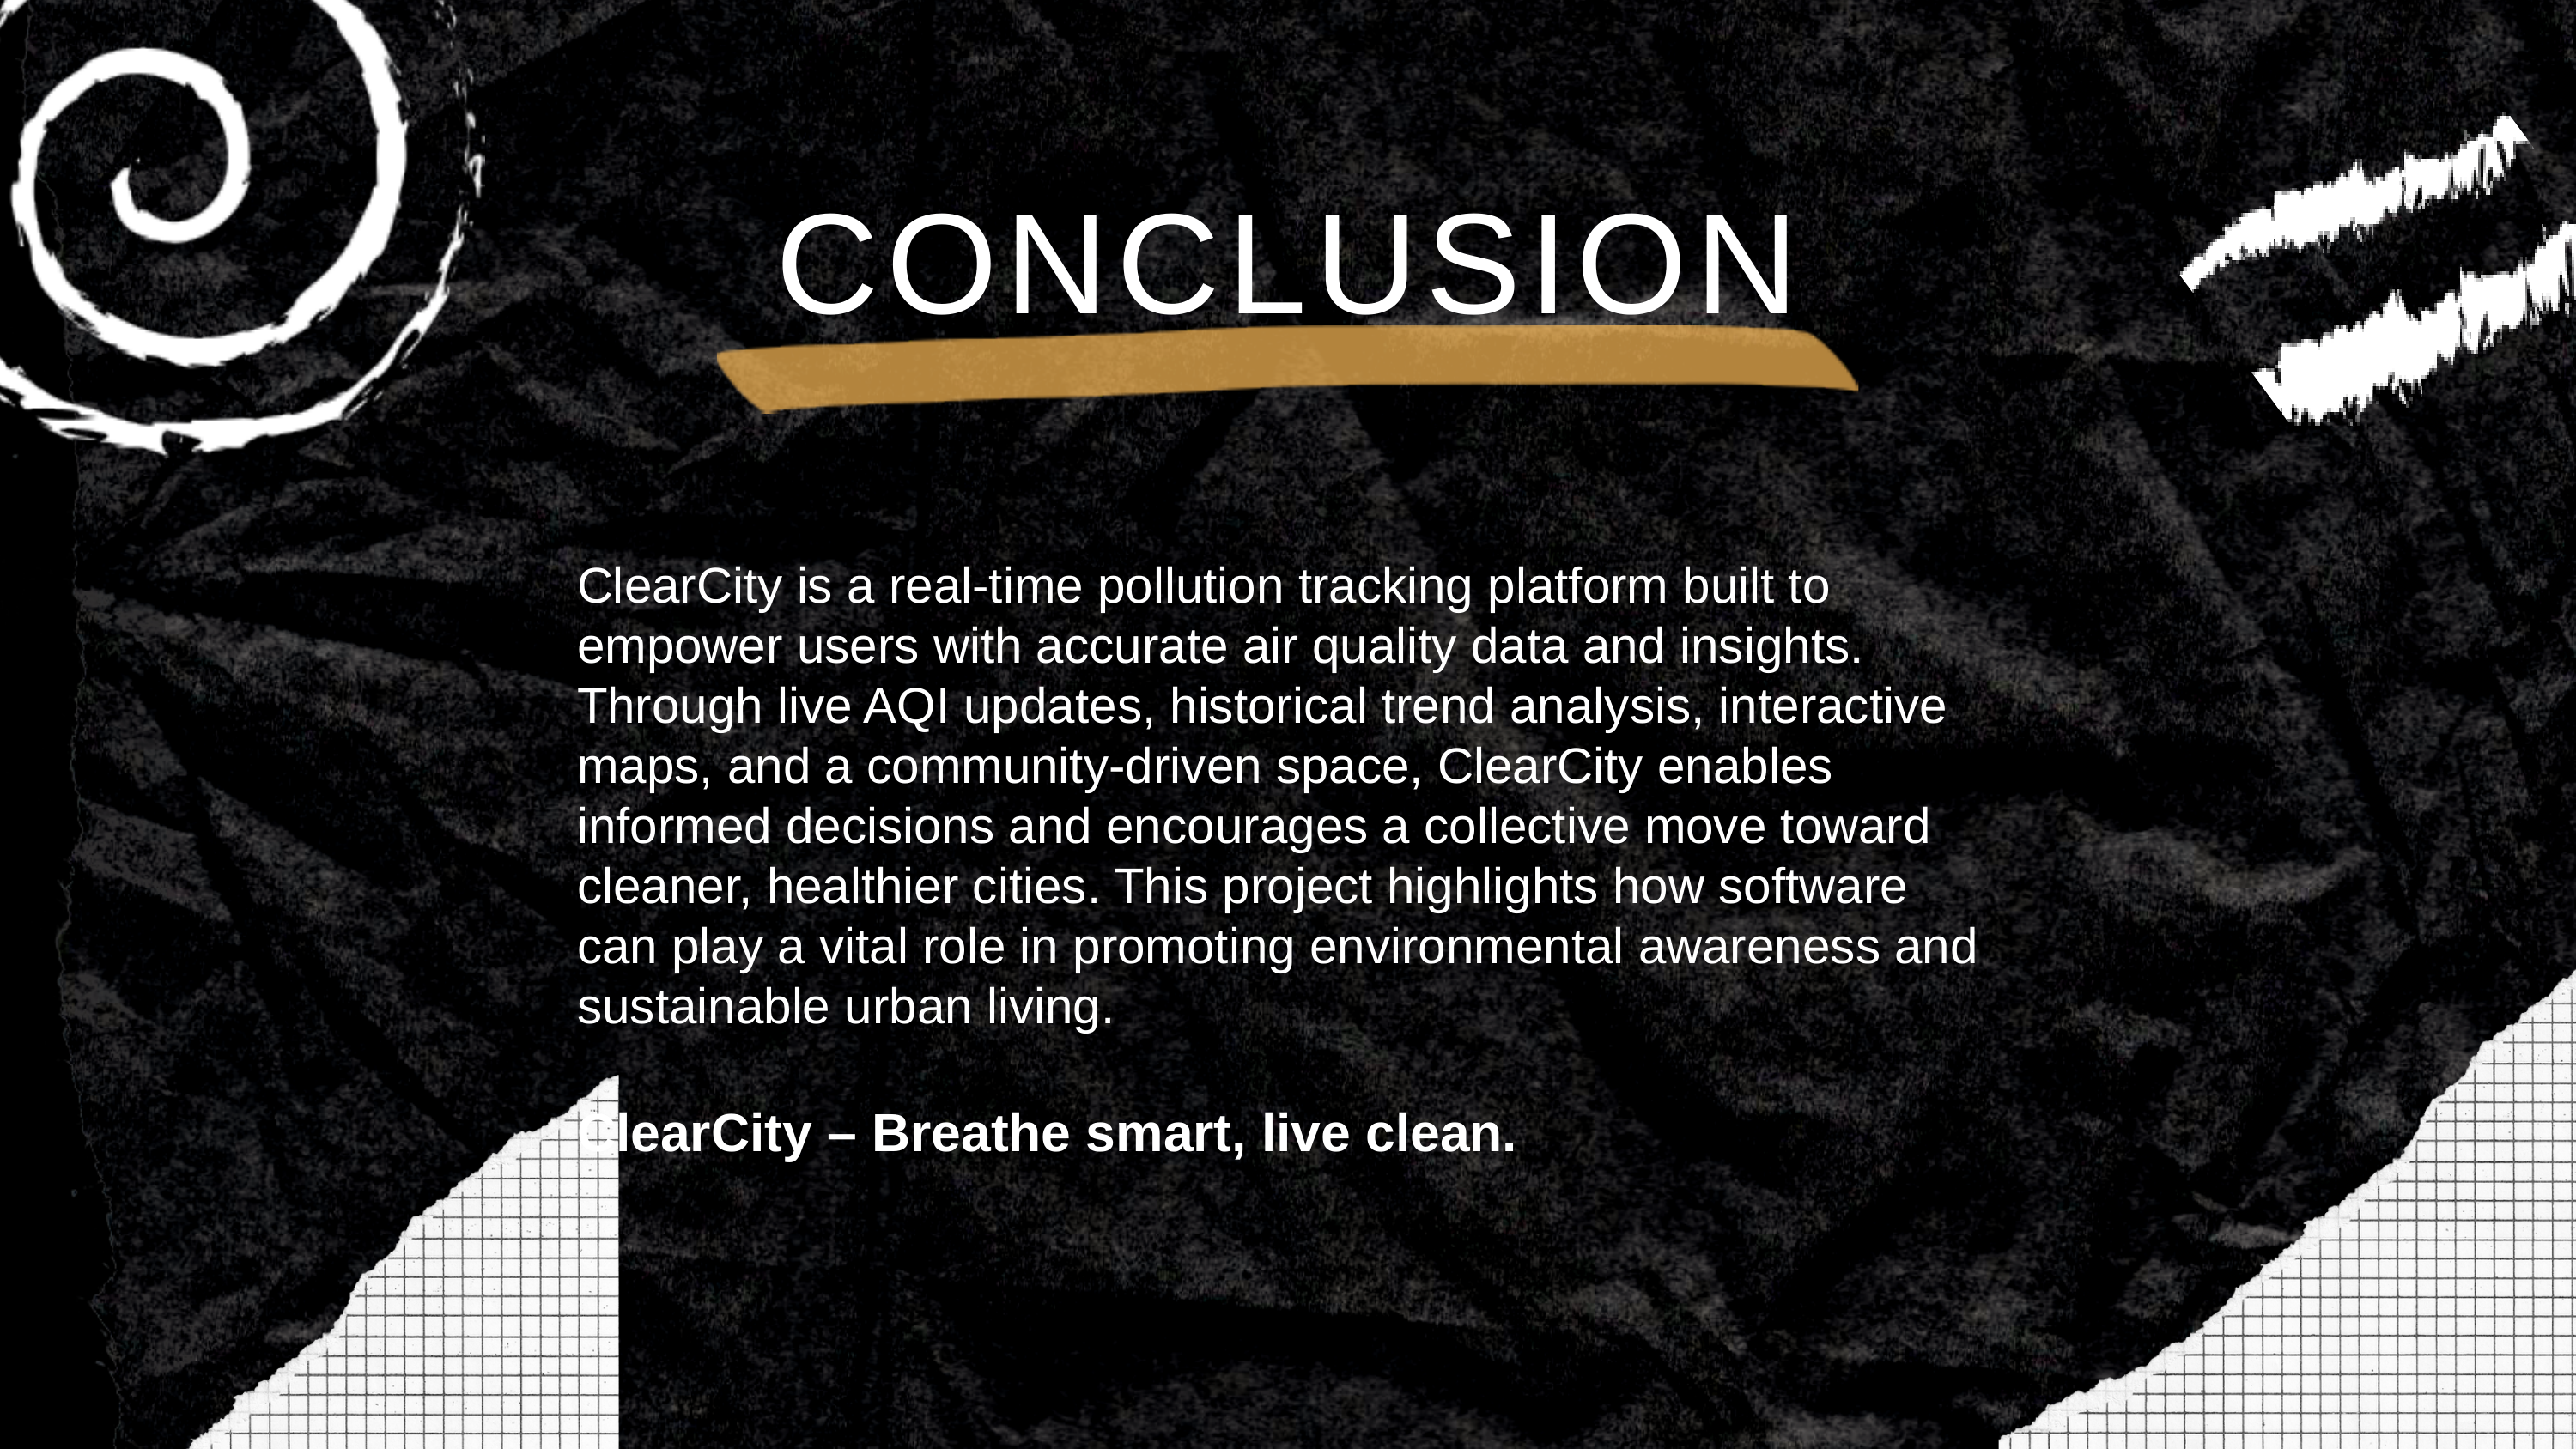

CONCLUSION

ClearCity is a real-time pollution tracking platform built to empower users with accurate air quality data and insights. Through live AQI updates, historical trend analysis, interactive maps, and a community-driven space, ClearCity enables informed decisions and encourages a collective move toward cleaner, healthier cities. This project highlights how software can play a vital role in promoting environmental awareness and sustainable urban living.

ClearCity – Breathe smart, live clean.